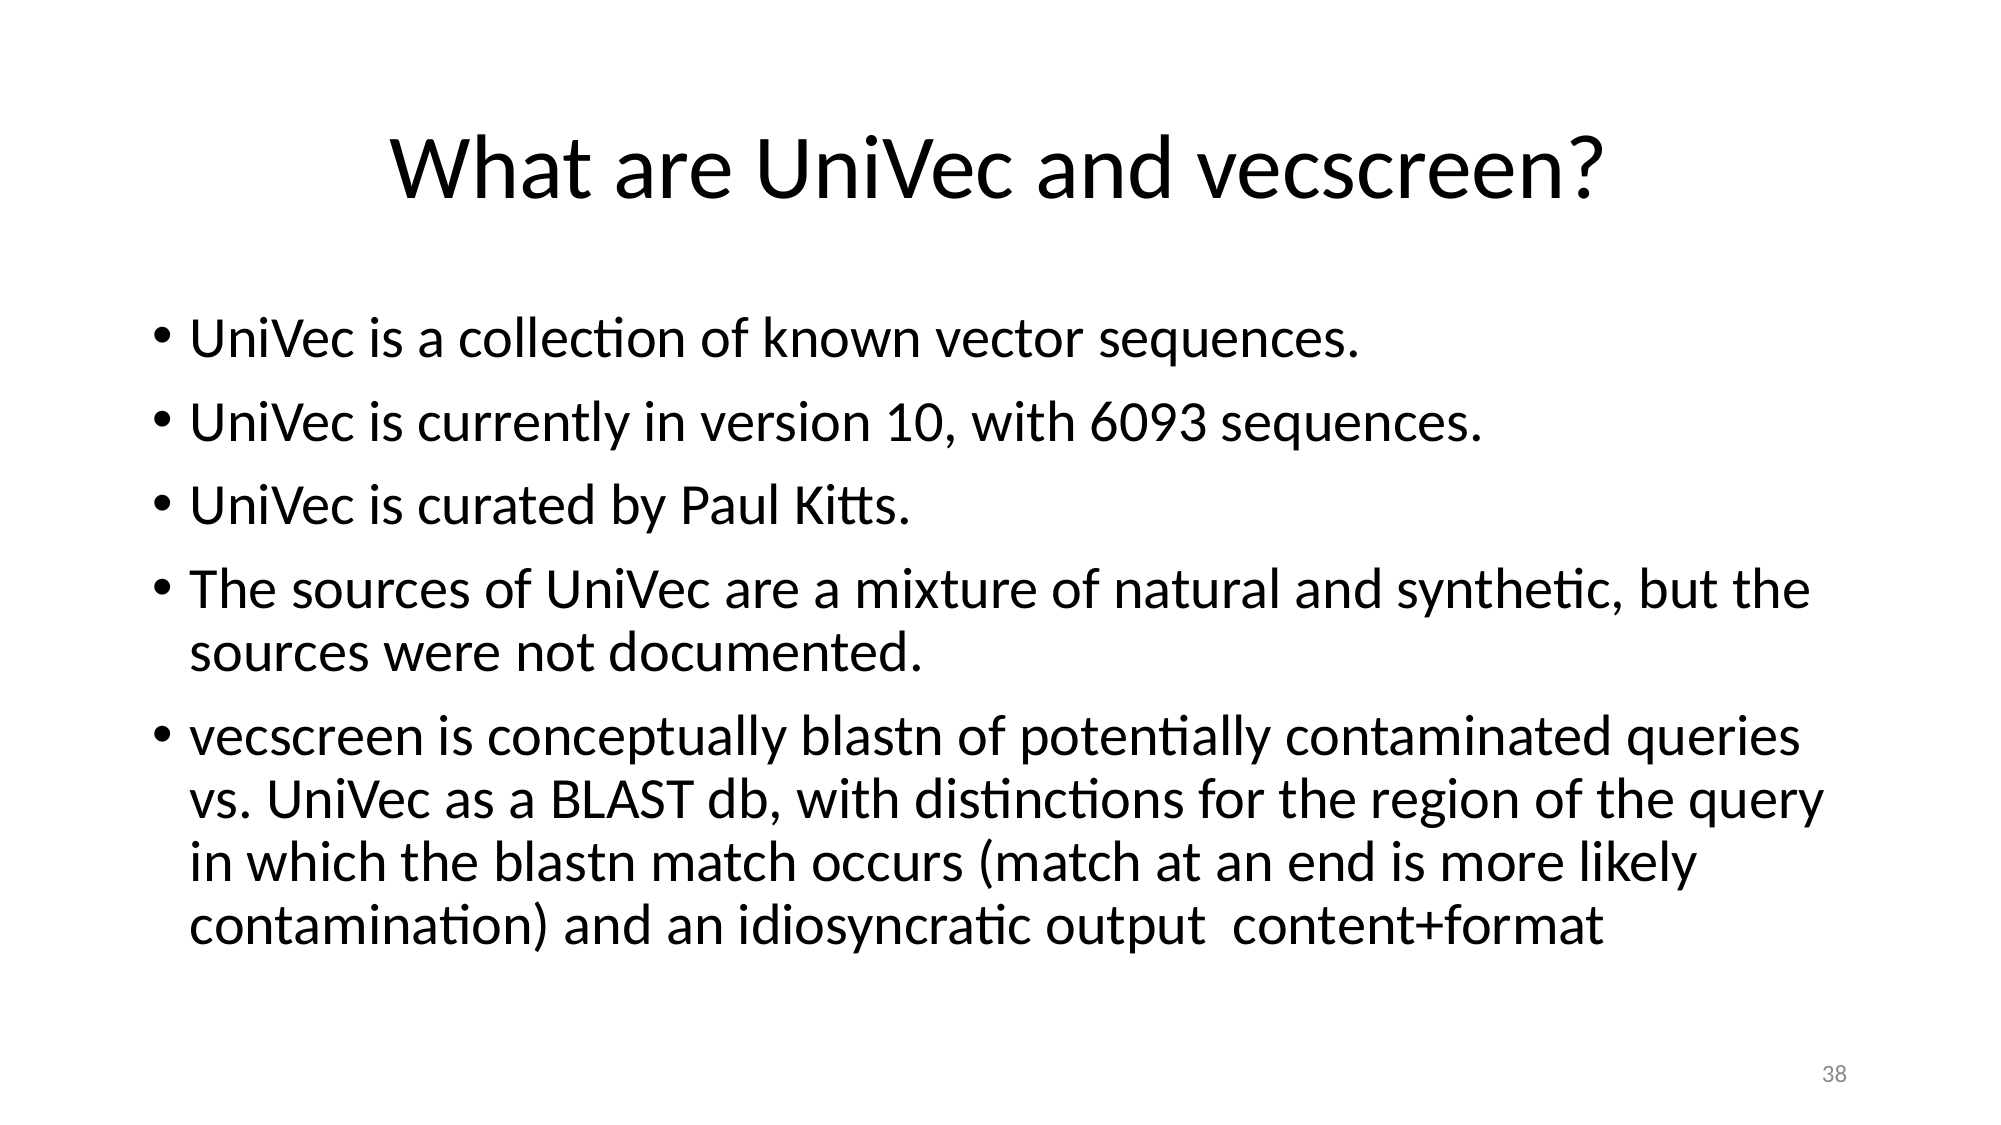

# What are UniVec and vecscreen?
UniVec is a collection of known vector sequences.
UniVec is currently in version 10, with 6093 sequences.
UniVec is curated by Paul Kitts.
The sources of UniVec are a mixture of natural and synthetic, but the sources were not documented.
vecscreen is conceptually blastn of potentially contaminated queries vs. UniVec as a BLAST db, with distinctions for the region of the query in which the blastn match occurs (match at an end is more likely contamination) and an idiosyncratic output  content+format
38